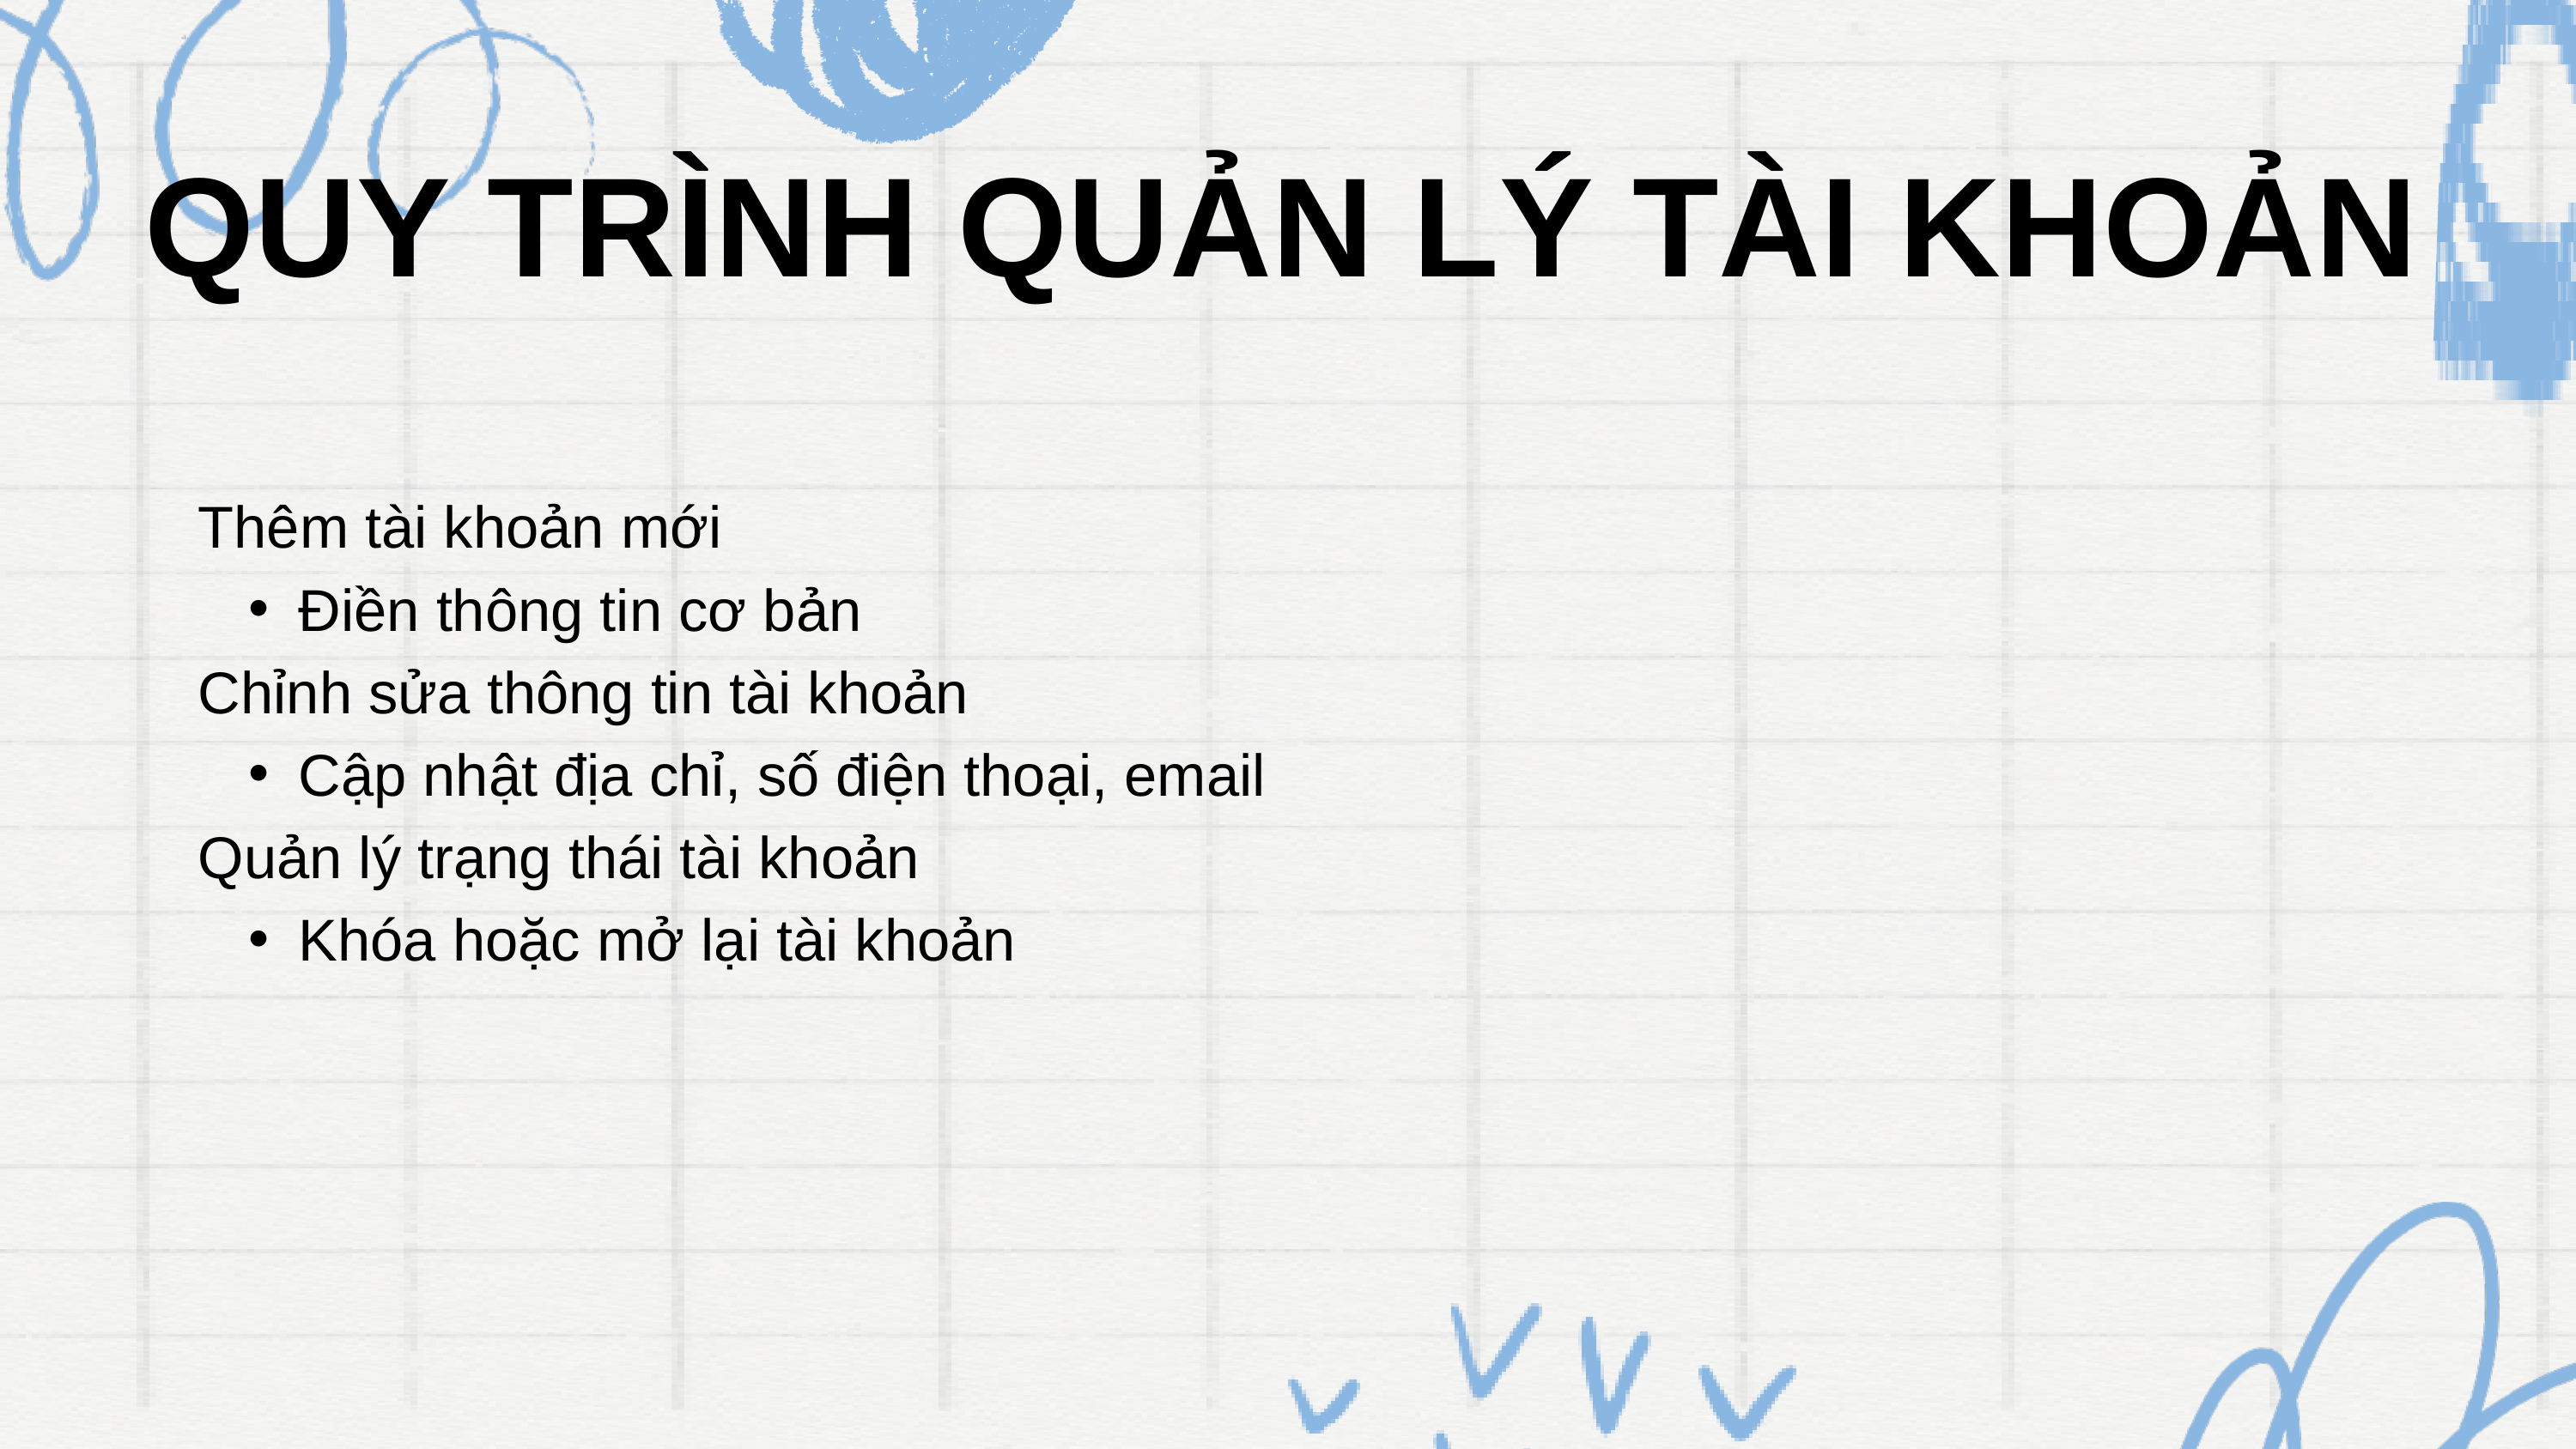

QUY TRÌNH QUẢN LÝ TÀI KHOẢN
Thêm tài khoản mới
Điền thông tin cơ bản
Chỉnh sửa thông tin tài khoản
Cập nhật địa chỉ, số điện thoại, email
Quản lý trạng thái tài khoản
Khóa hoặc mở lại tài khoản